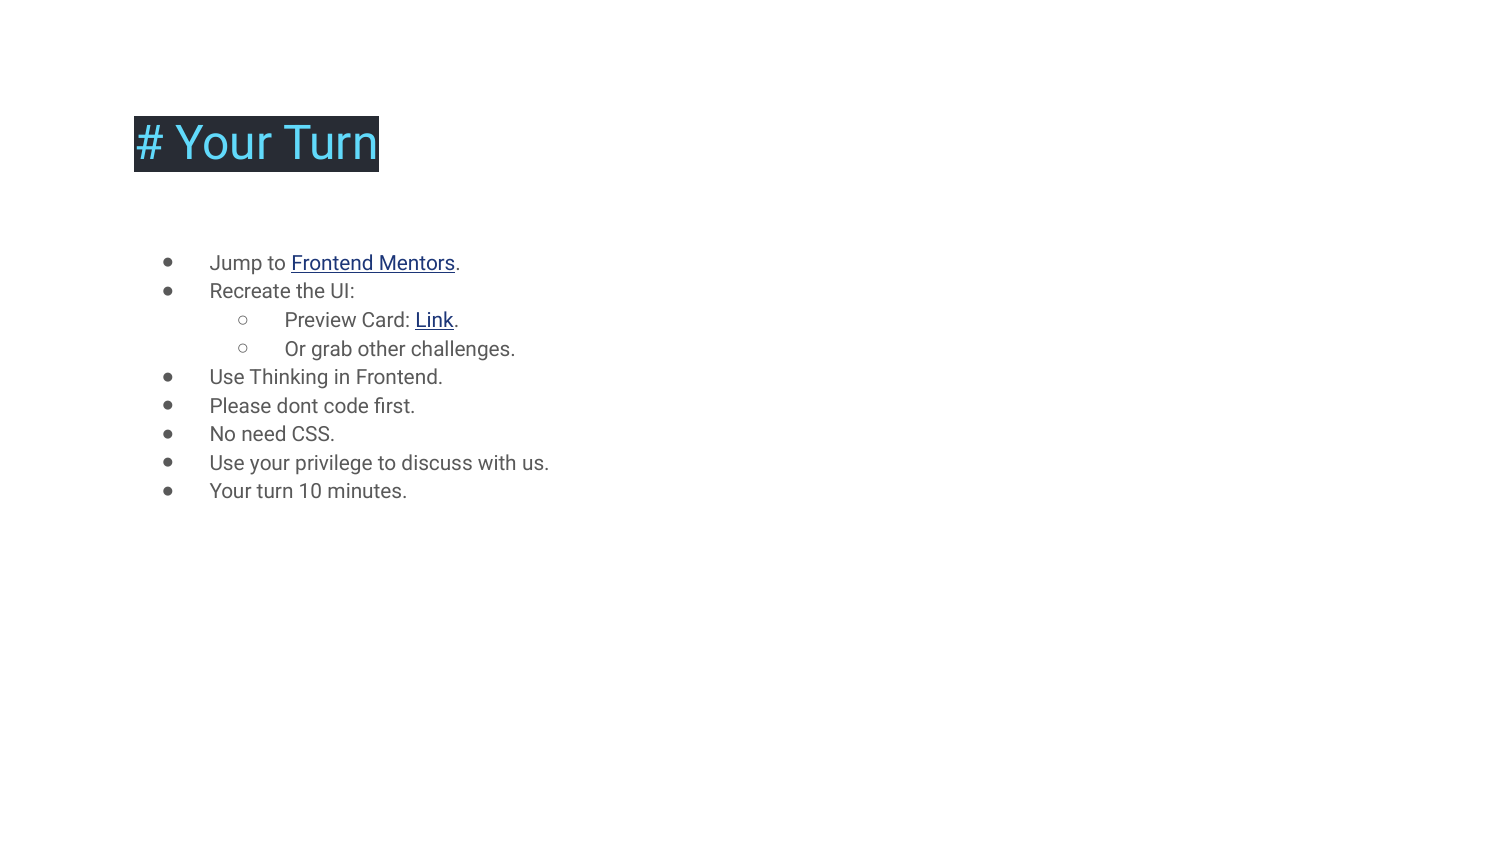

# Your Turn
Jump to Frontend Mentors.
Recreate the UI:
Preview Card: Link.
Or grab other challenges.
Use Thinking in Frontend.
Please dont code first.
No need CSS.
Use your privilege to discuss with us.
Your turn 10 minutes.